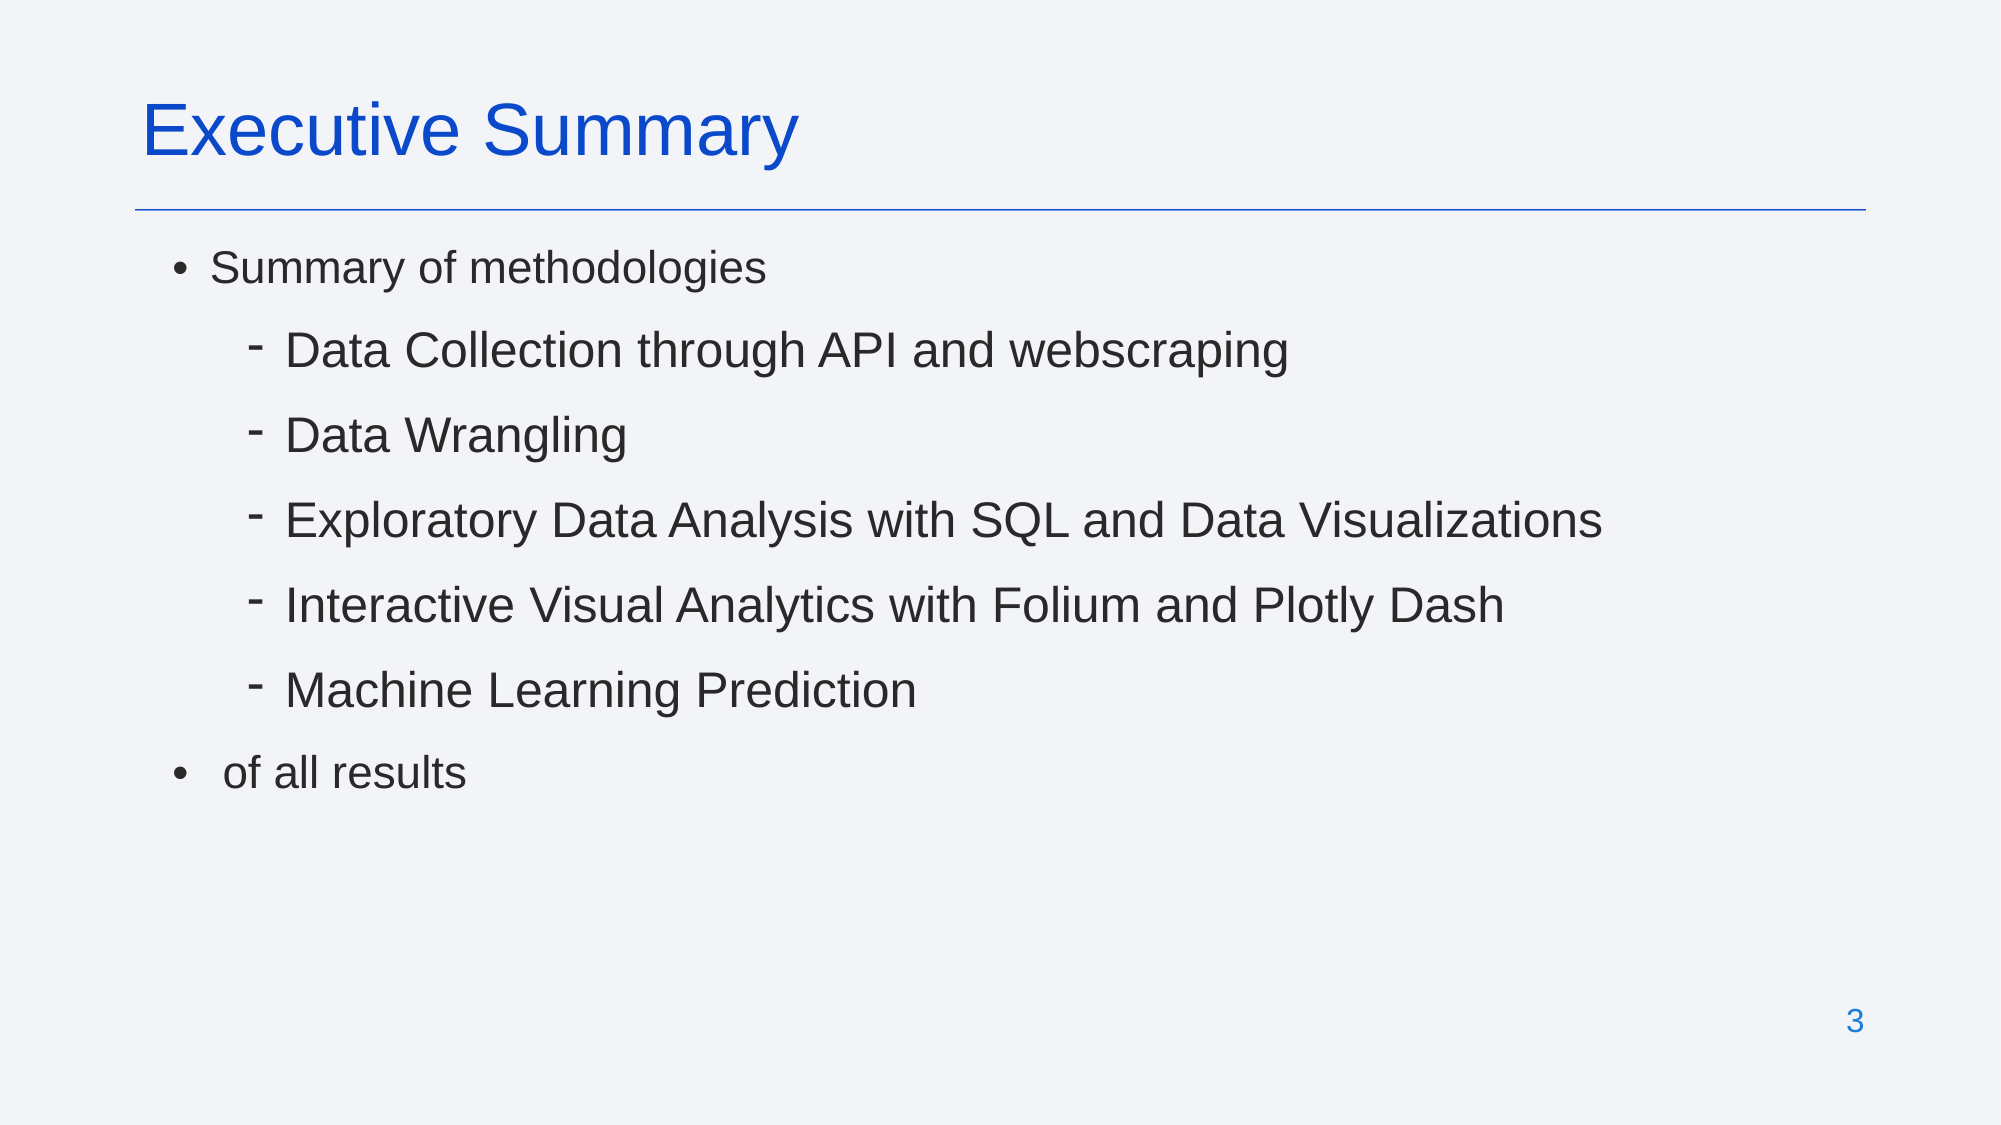

Executive Summary
Summary of methodologies
Data Collection through API and webscraping
Data Wrangling
Exploratory Data Analysis with SQL and Data Visualizations
Interactive Visual Analytics with Folium and Plotly Dash
Machine Learning Prediction
 of all results
3